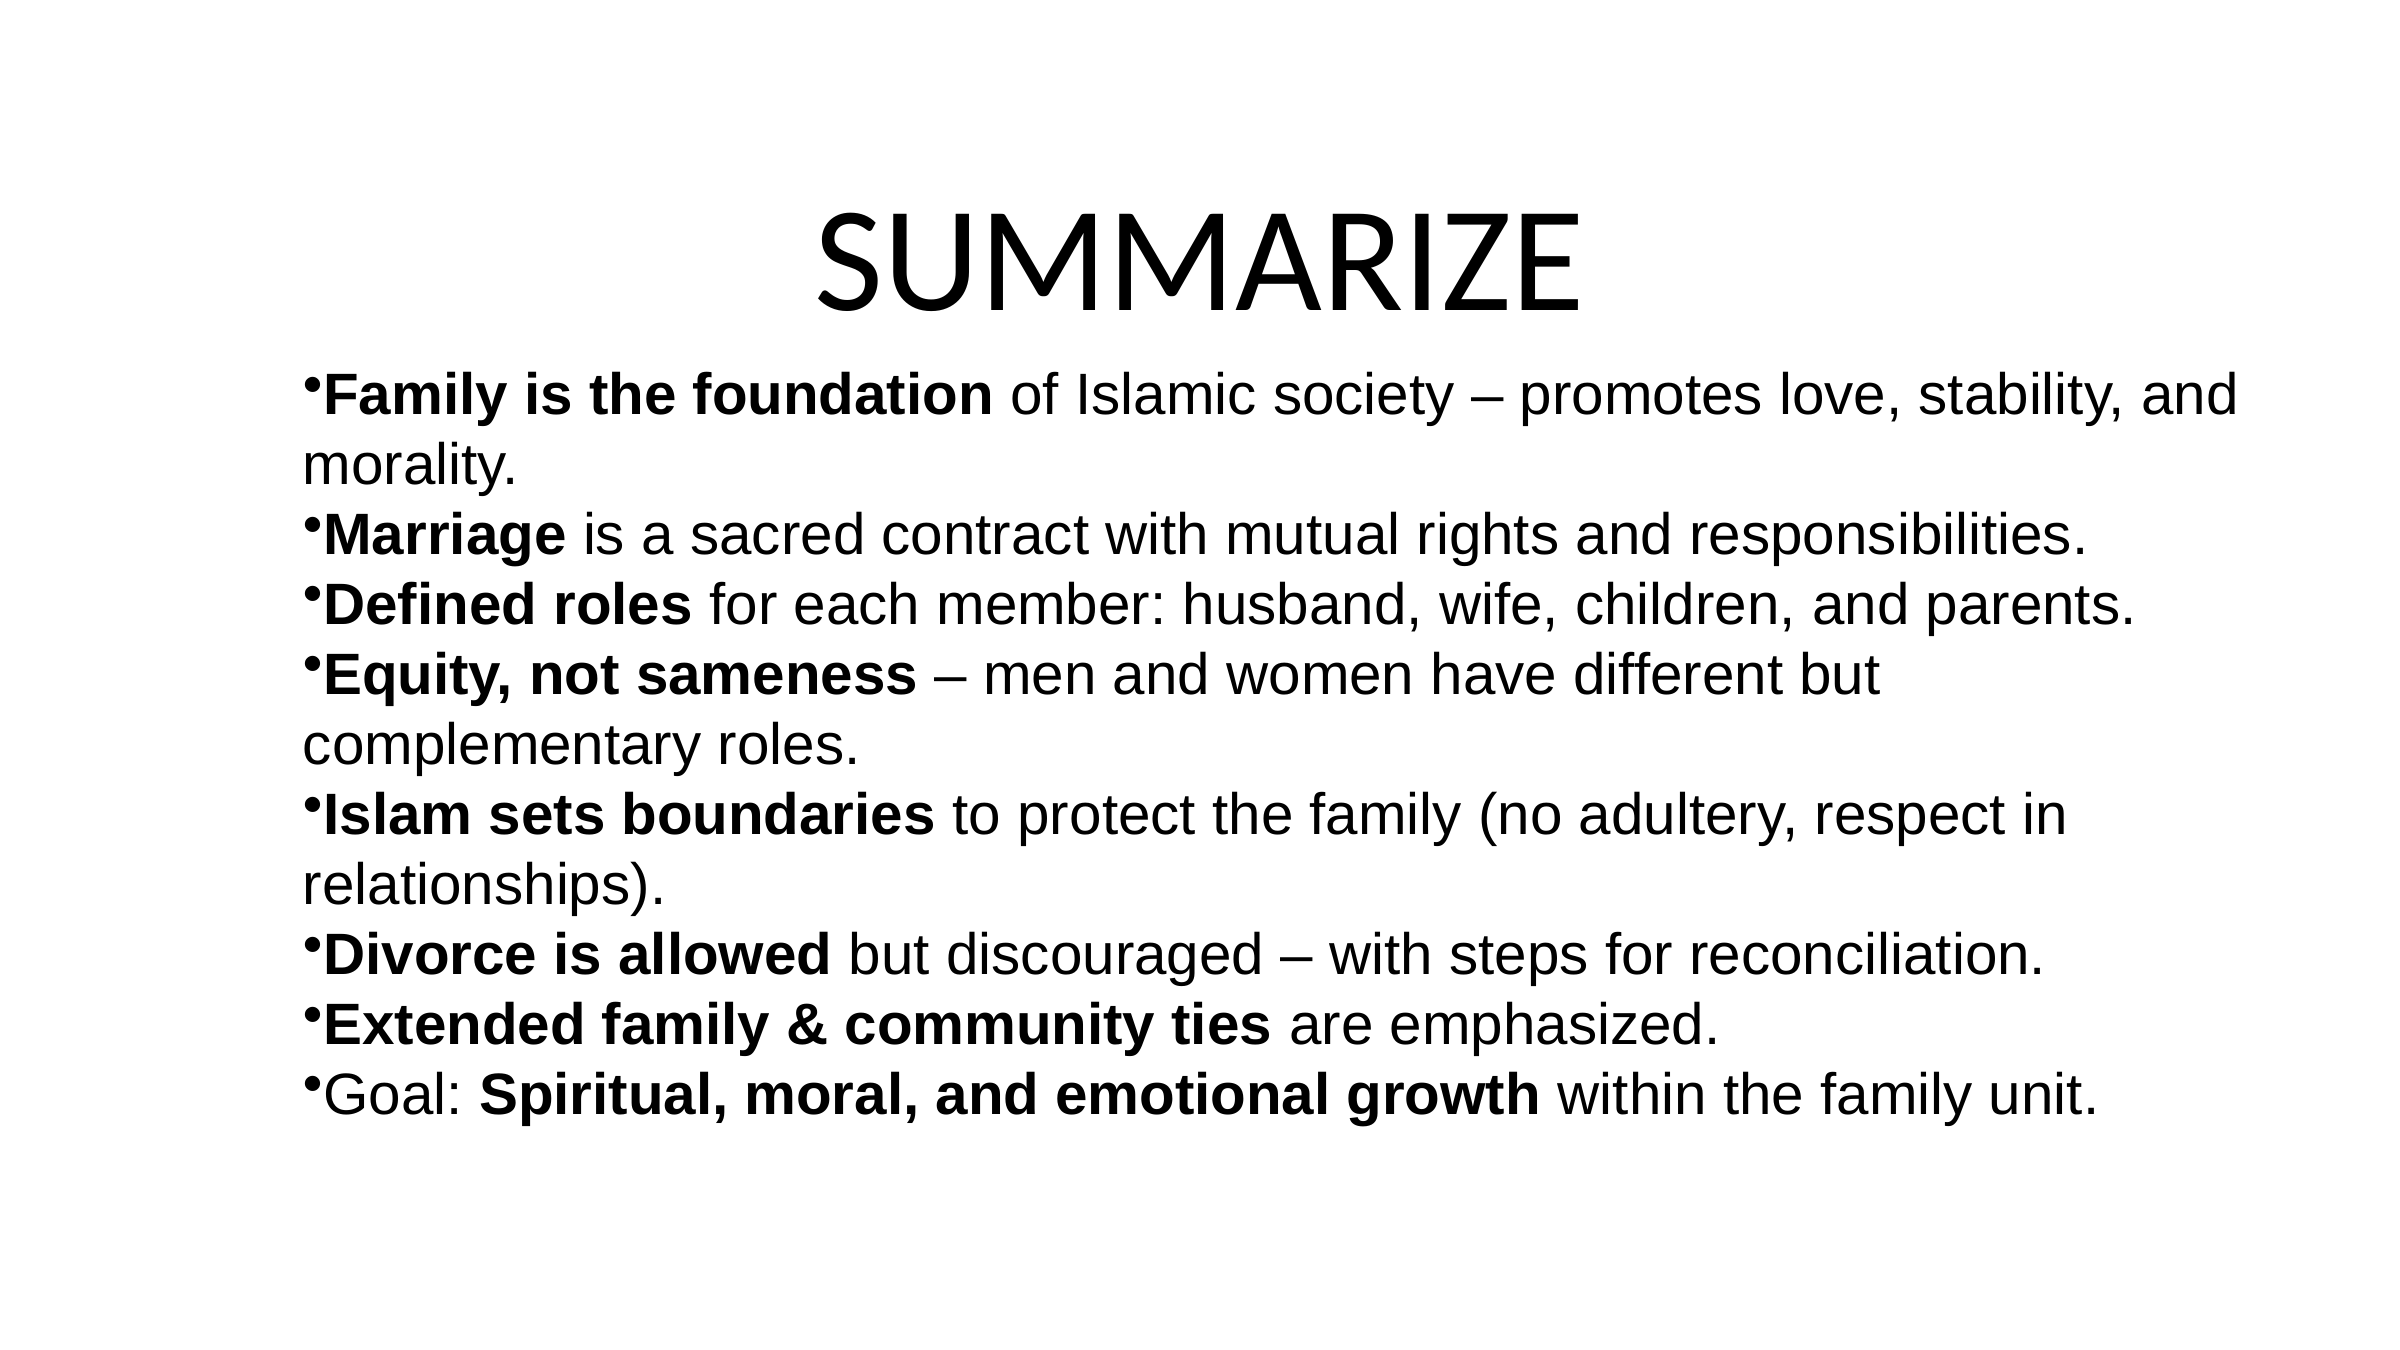

# SUMMARIZE
Family is the foundation of Islamic society – promotes love, stability, and morality.
Marriage is a sacred contract with mutual rights and responsibilities.
Defined roles for each member: husband, wife, children, and parents.
Equity, not sameness – men and women have different but complementary roles.
Islam sets boundaries to protect the family (no adultery, respect in relationships).
Divorce is allowed but discouraged – with steps for reconciliation.
Extended family & community ties are emphasized.
Goal: Spiritual, moral, and emotional growth within the family unit.